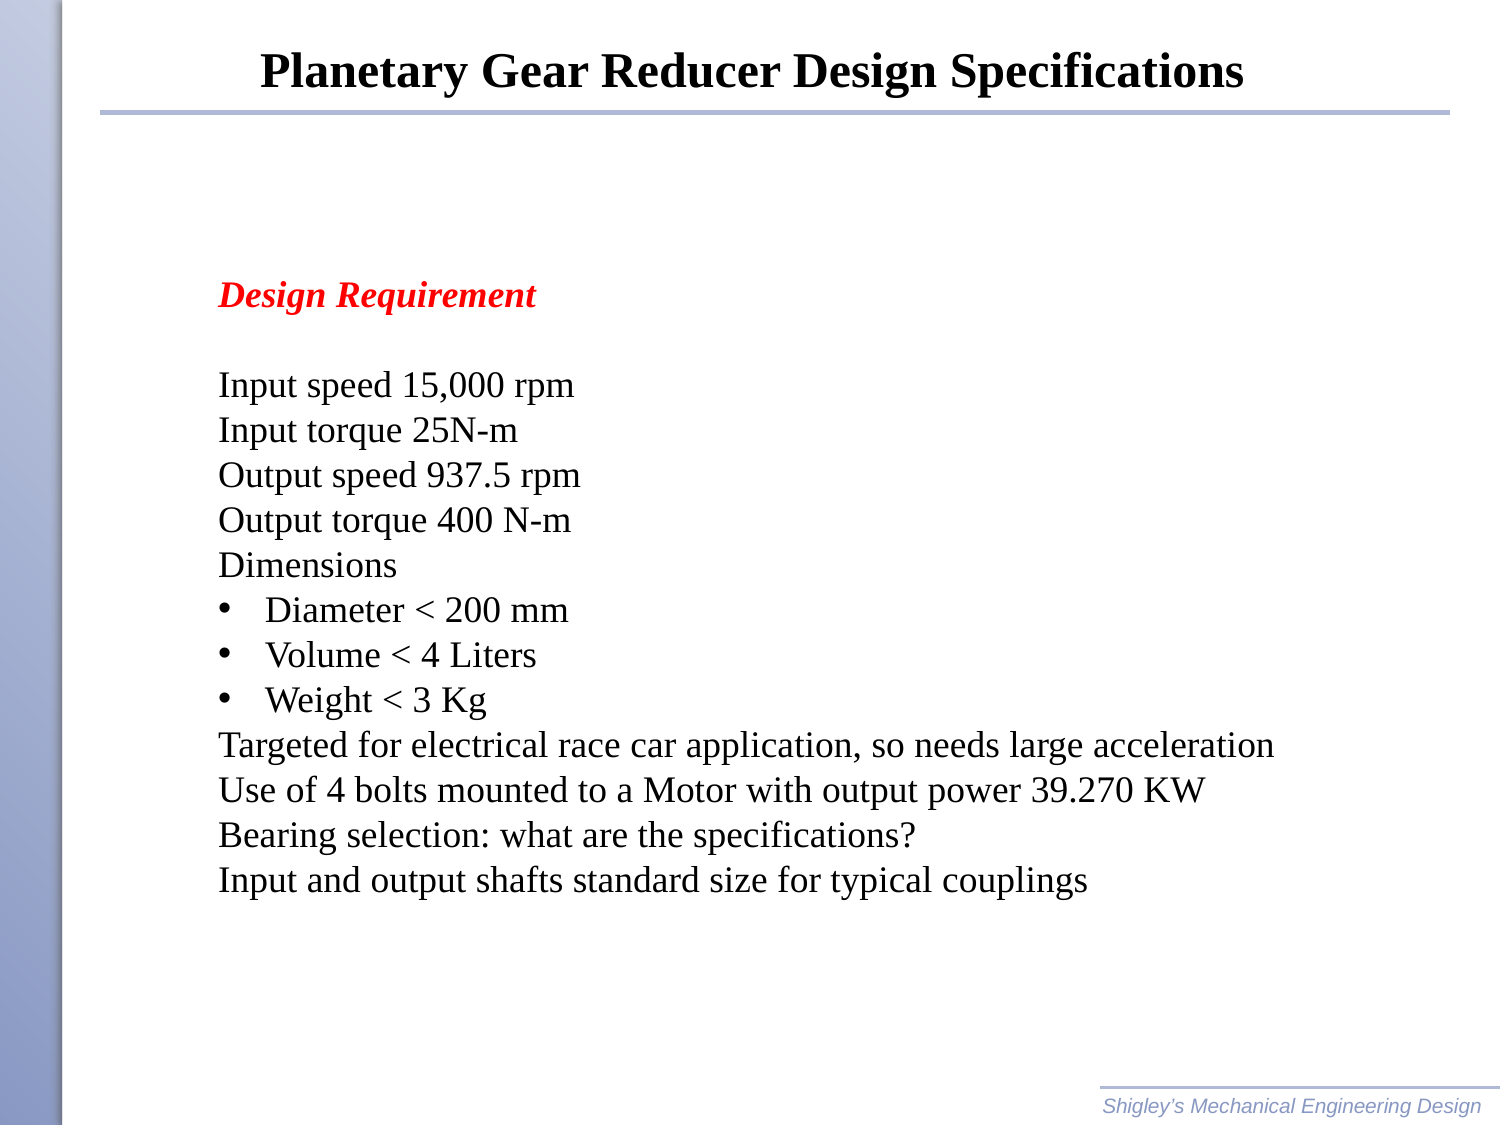

# Planetary Gear Reducer Design Specifications
Design Requirement

Input speed 15,000 rpm
Input torque 25N-m
Output speed 937.5 rpm
Output torque 400 N-m
Dimensions
Diameter < 200 mm
Volume < 4 Liters
Weight < 3 Kg
Targeted for electrical race car application, so needs large acceleration
Use of 4 bolts mounted to a Motor with output power 39.270 KW
Bearing selection: what are the specifications?
Input and output shafts standard size for typical couplings
Shigley’s Mechanical Engineering Design